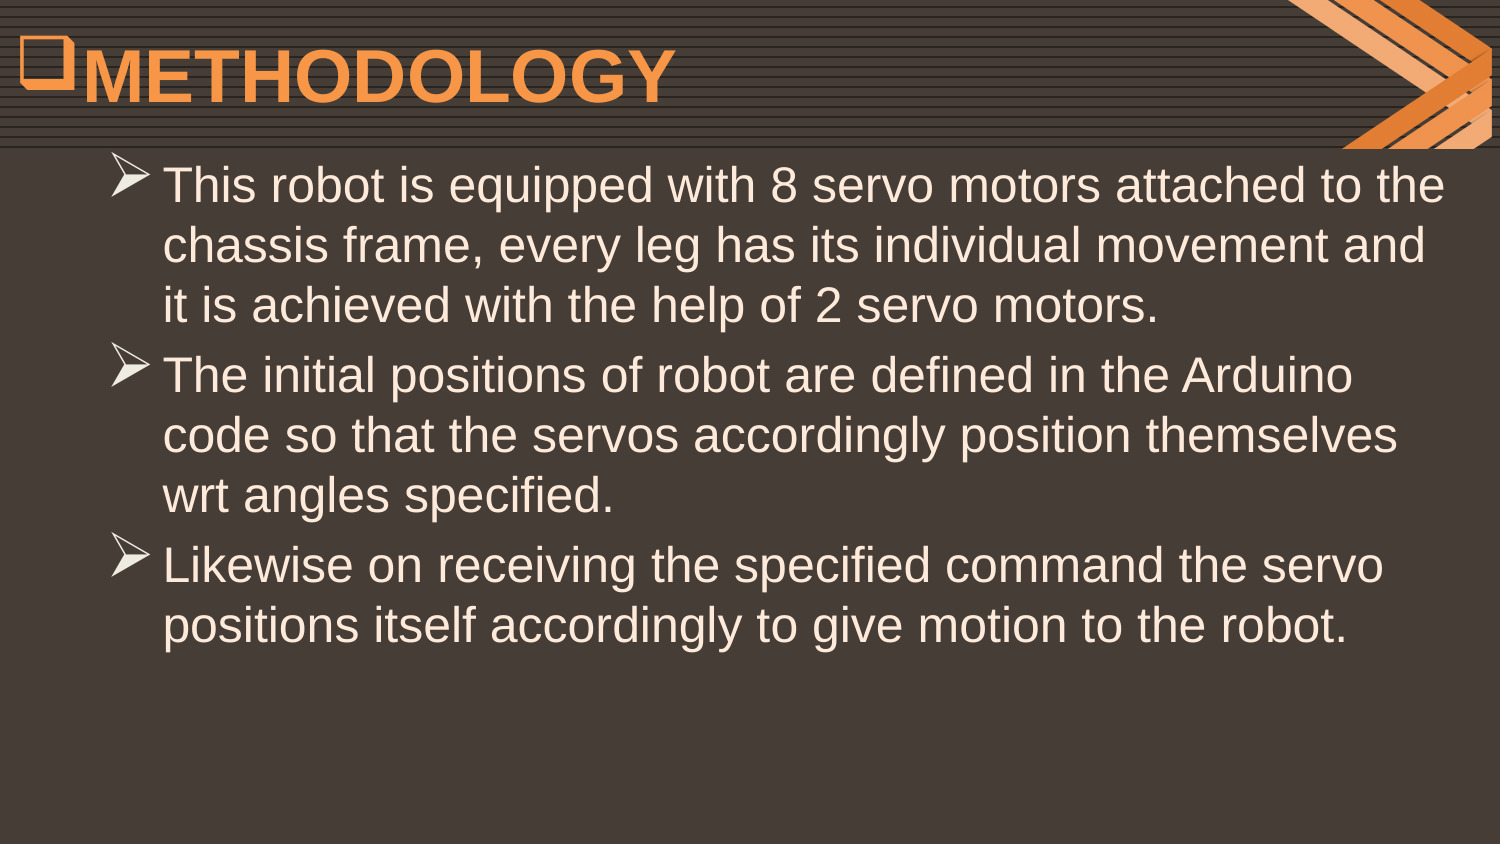

# METHODOLOGY
This robot is equipped with 8 servo motors attached to the chassis frame, every leg has its individual movement and  it is achieved with the help of 2 servo motors.
The initial positions of robot are defined in the Arduino       code so that the servos accordingly position themselves  wrt angles specified.
Likewise on receiving the specified command the servo    positions itself accordingly to give motion to the robot.